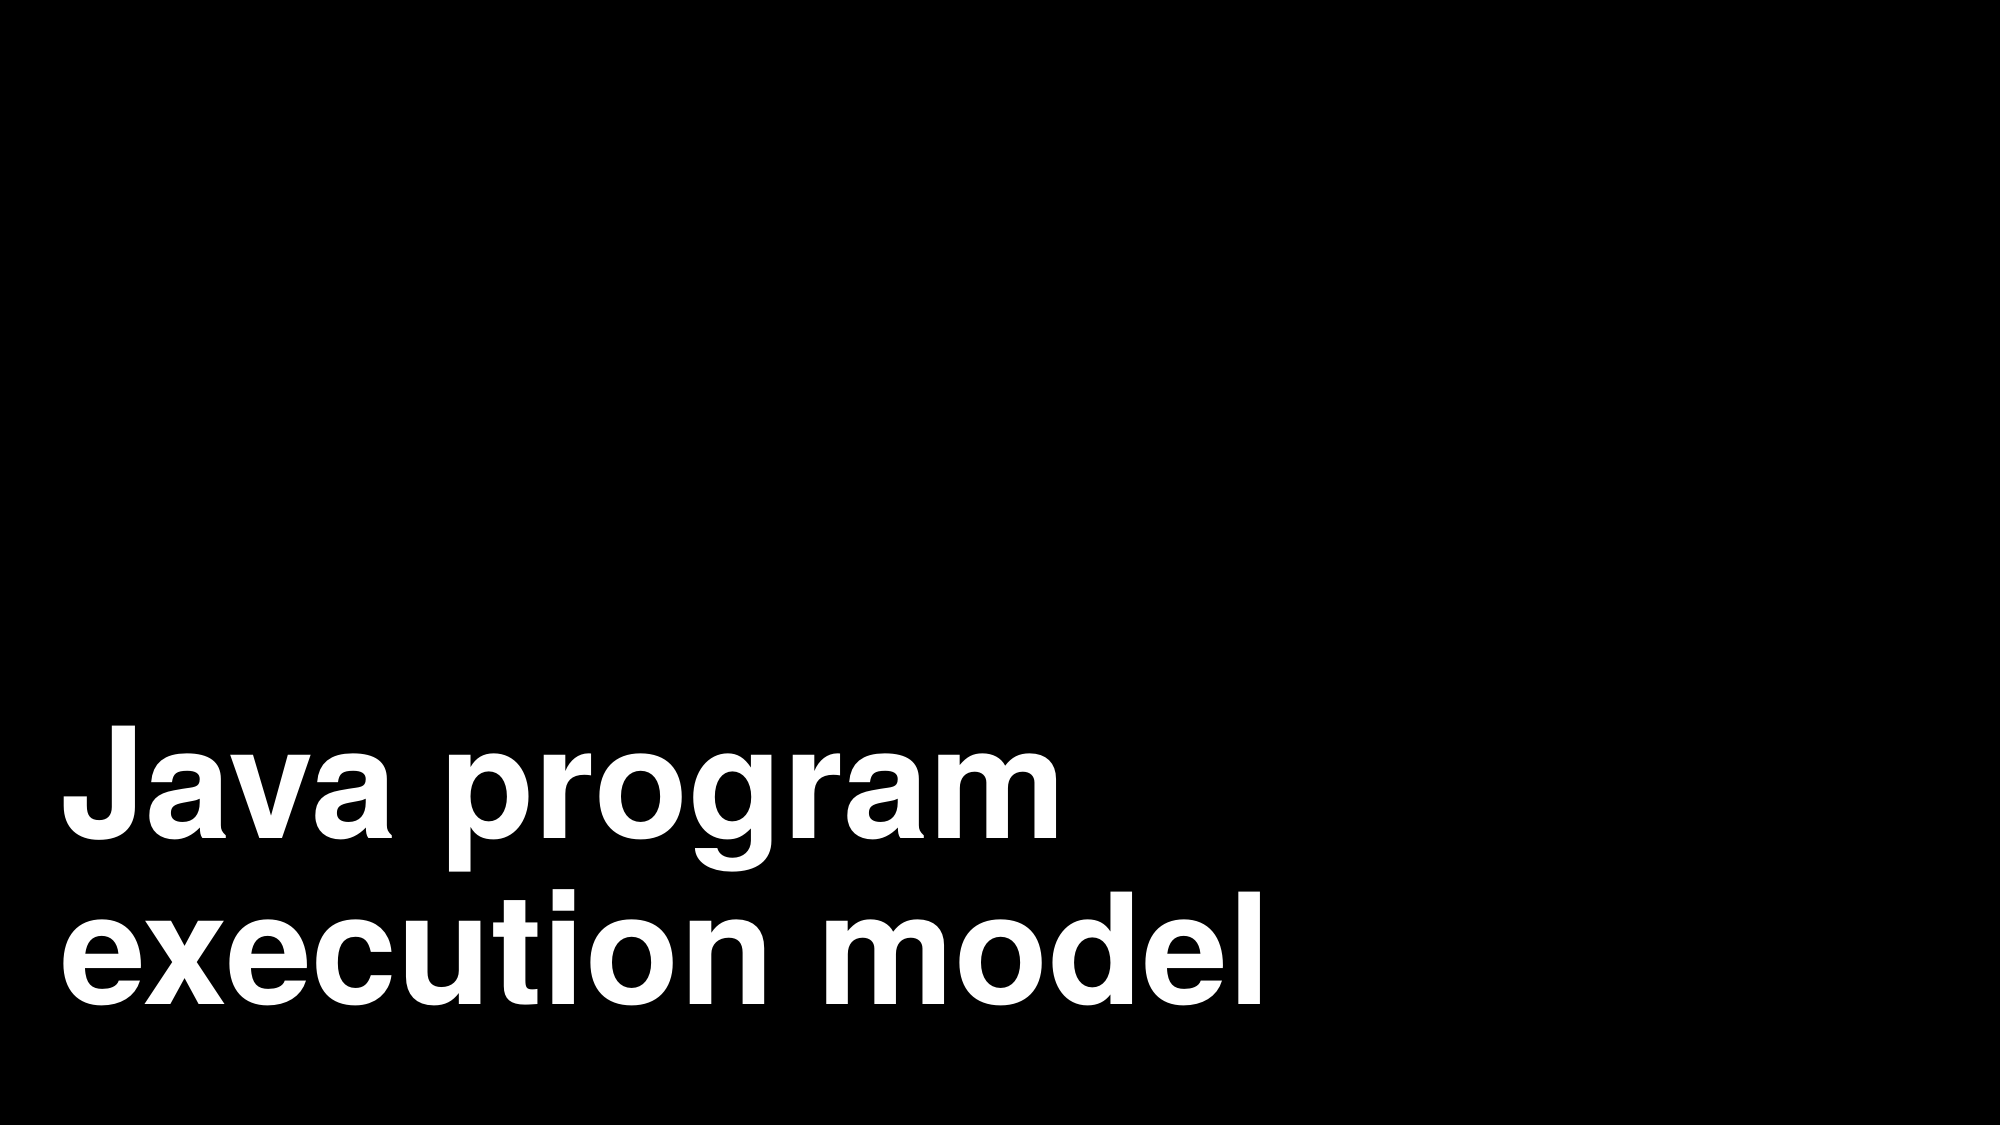

Section header
# Java program execution model